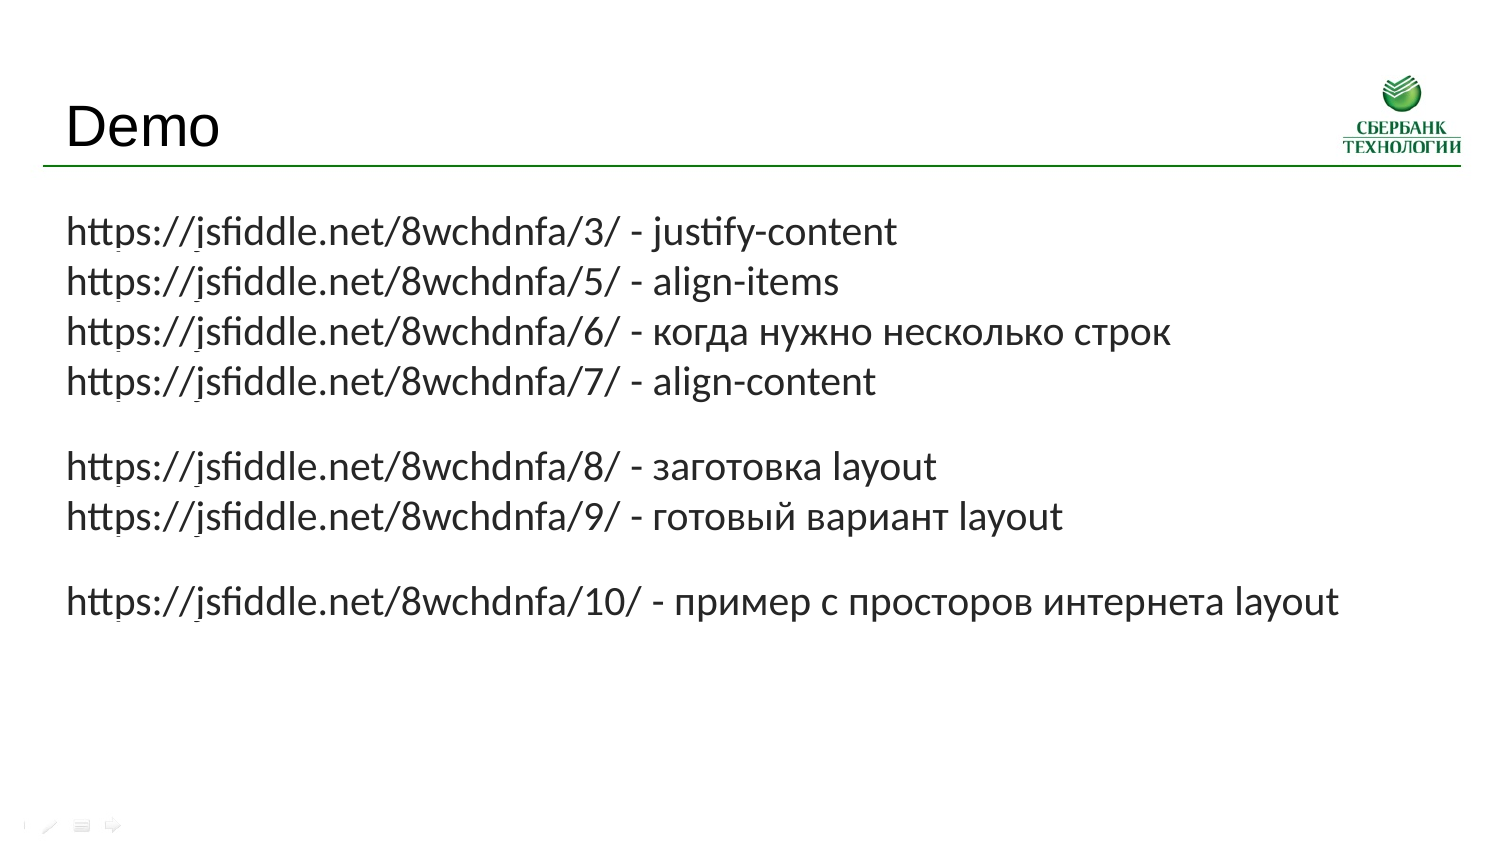

Demo
https://jsfiddle.net/8wchdnfa/3/ - justify-content
https://jsfiddle.net/8wchdnfa/5/ - align-items
https://jsfiddle.net/8wchdnfa/6/ - когда нужно несколько строк
https://jsfiddle.net/8wchdnfa/7/ - align-content

https://jsfiddle.net/8wchdnfa/8/ - заготовка layout
https://jsfiddle.net/8wchdnfa/9/ - готовый вариант layout

https://jsfiddle.net/8wchdnfa/10/ - пример с просторов интернета layout